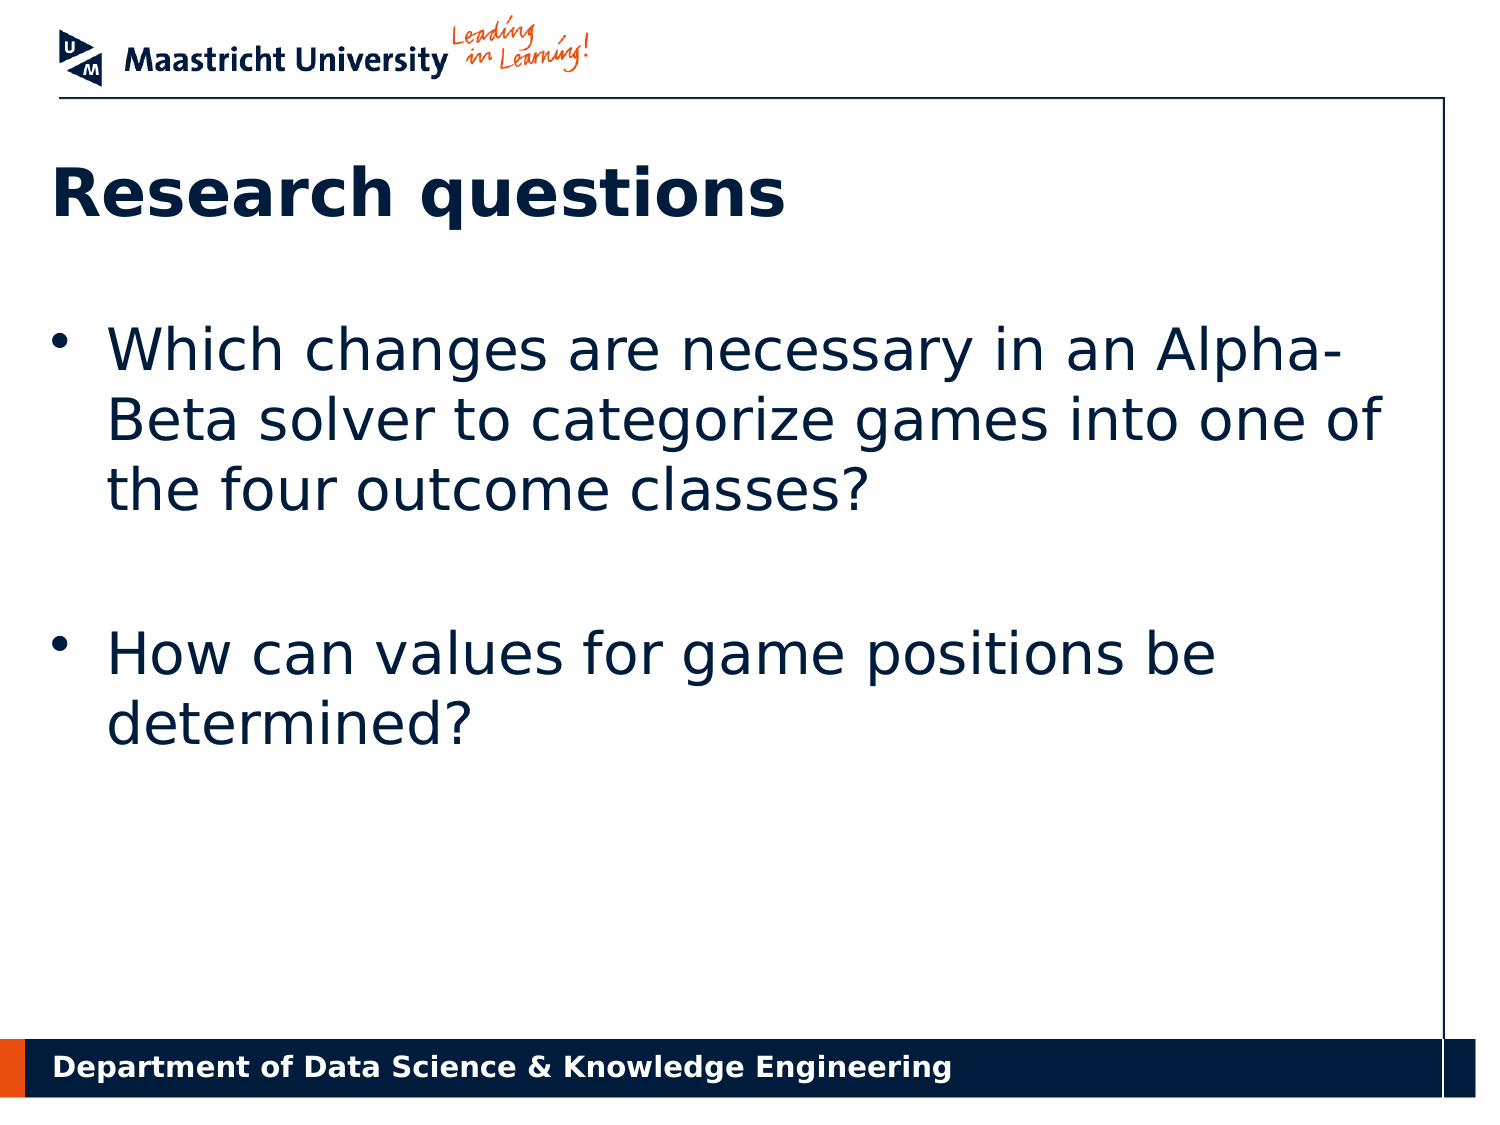

# Research questions
Which changes are necessary in an Alpha-Beta solver to categorize games into one of the four outcome classes?

How can values for game positions be determined?